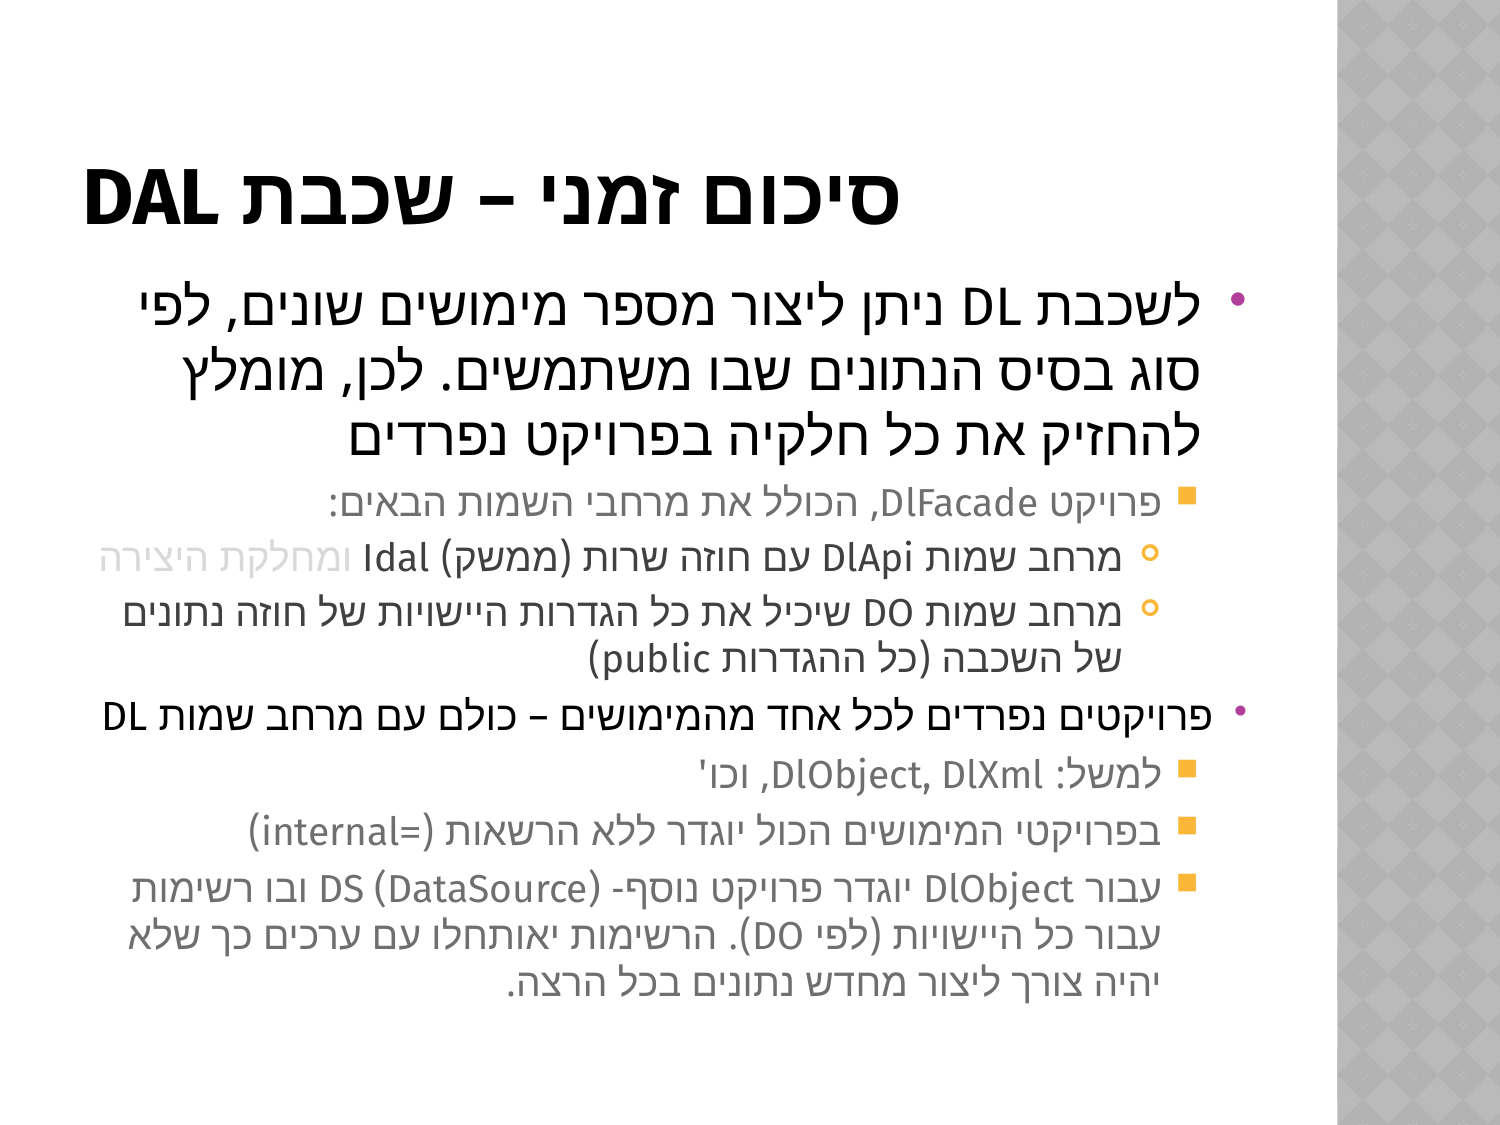

# סיכום זמני – שכבת DAL
לשכבת DL ניתן ליצור מספר מימושים שונים, לפי סוג בסיס הנתונים שבו משתמשים. לכן, מומלץ להחזיק את כל חלקיה בפרויקט נפרדים
פרויקט DlFacade, הכולל את מרחבי השמות הבאים:
מרחב שמות DlApi עם חוזה שרות (ממשק) Idal ומחלקת היצירה
מרחב שמות DO שיכיל את כל הגדרות היישויות של חוזה נתונים של השכבה (כל ההגדרות public)
פרויקטים נפרדים לכל אחד מהמימושים – כולם עם מרחב שמות DL
למשל: DlObject, DlXml, וכו'
בפרויקטי המימושים הכול יוגדר ללא הרשאות (=internal)
עבור DlObject יוגדר פרויקט נוסף- DS (DataSource) ובו רשימות עבור כל היישויות (לפי DO). הרשימות יאותחלו עם ערכים כך שלא יהיה צורך ליצור מחדש נתונים בכל הרצה.